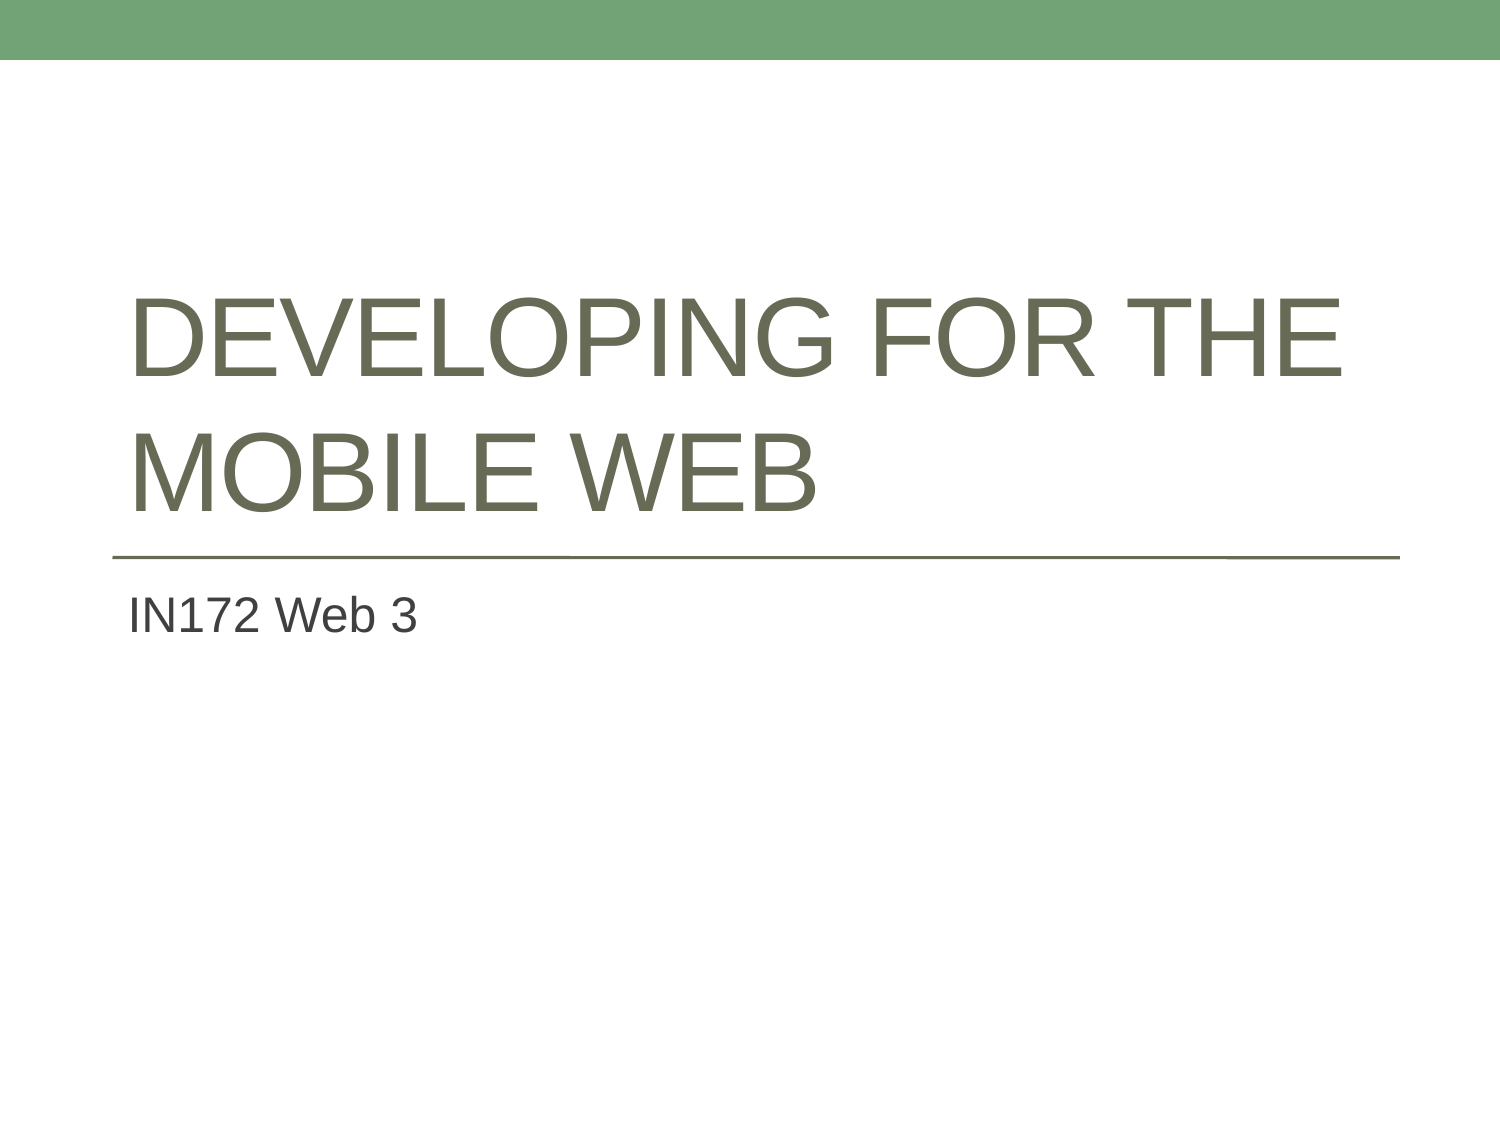

# Developing for the Mobile Web
IN172 Web 3